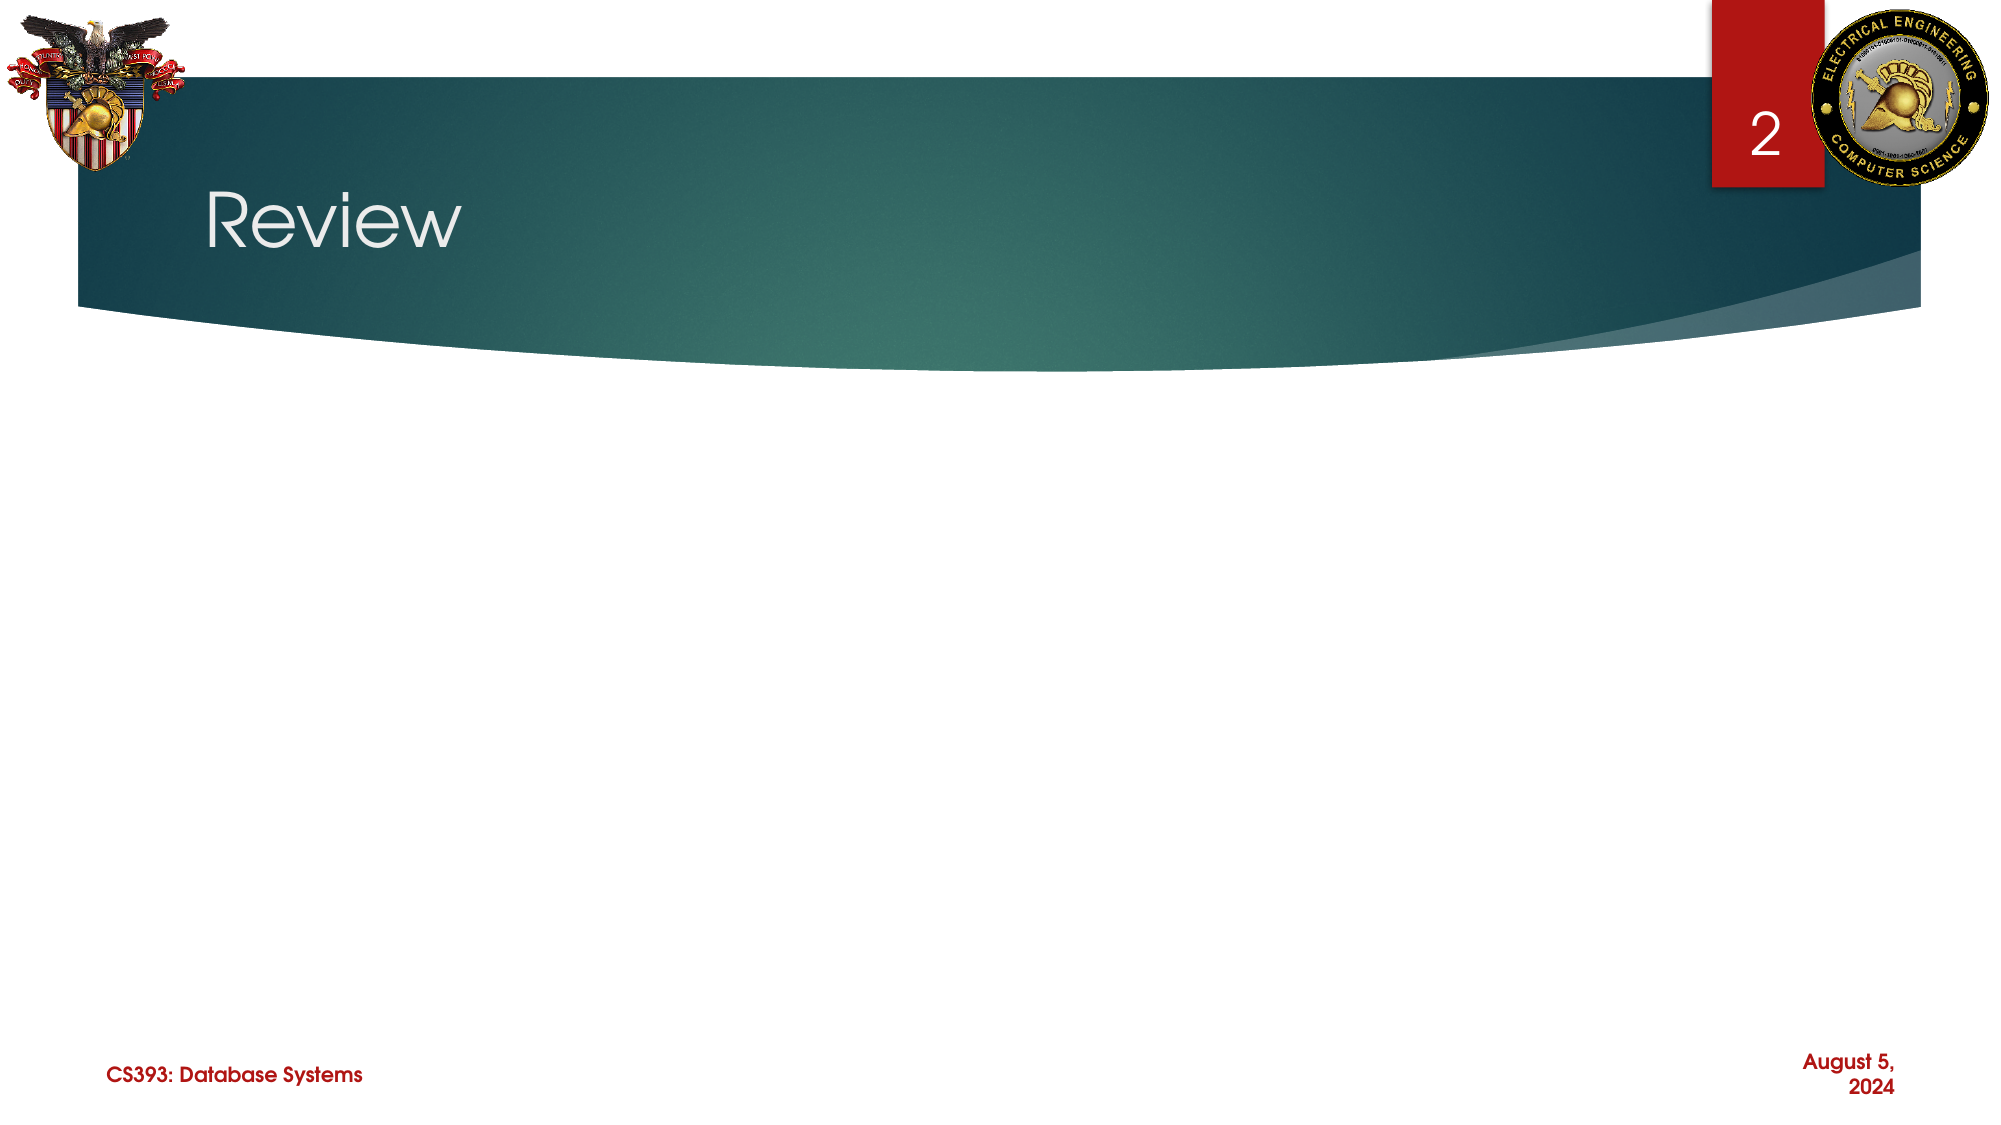

2
# Review

CS393: Database Systems
August 5, 2024